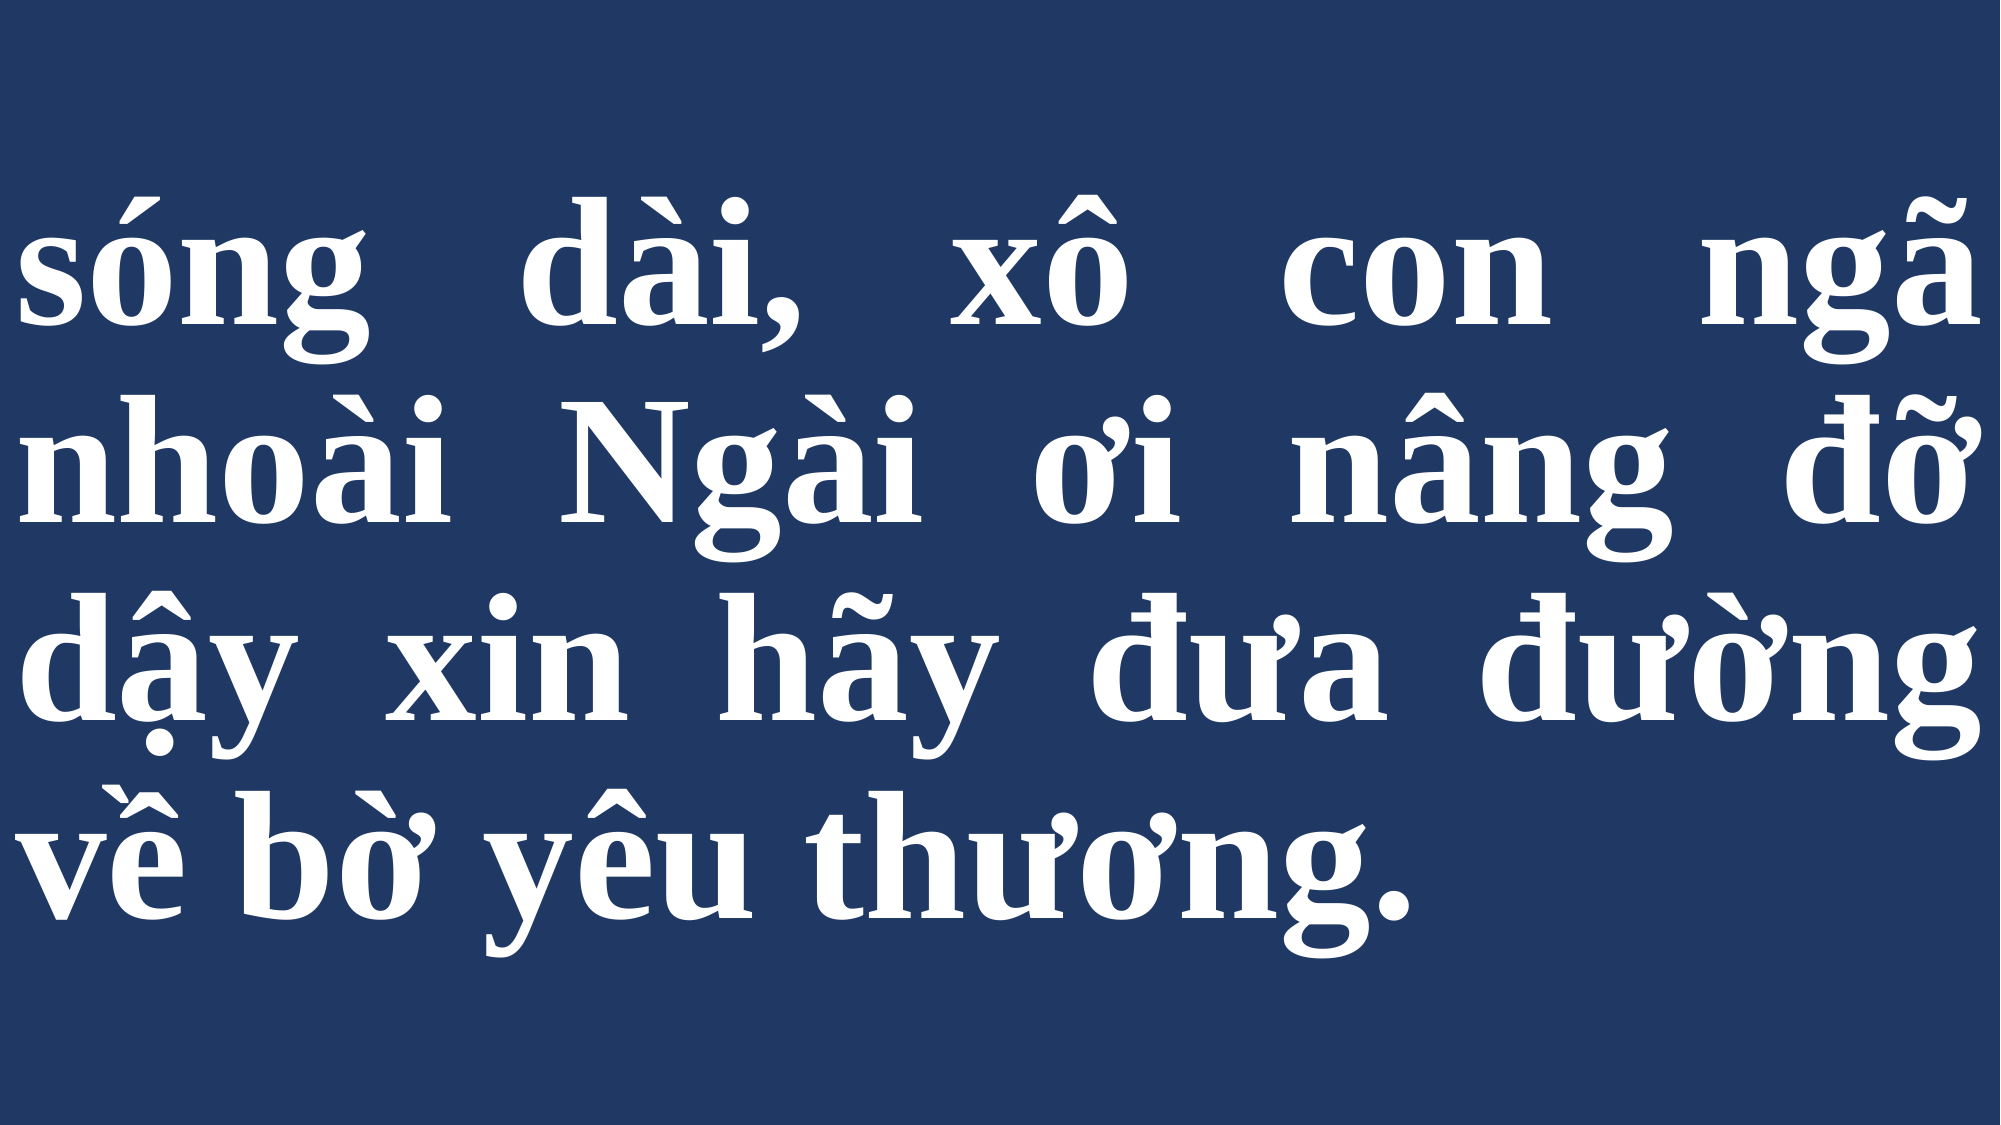

# sóng dài, xô con ngã nhoài Ngài ơi nâng đỡ dậy xin hãy đưa đường về bờ yêu thương.